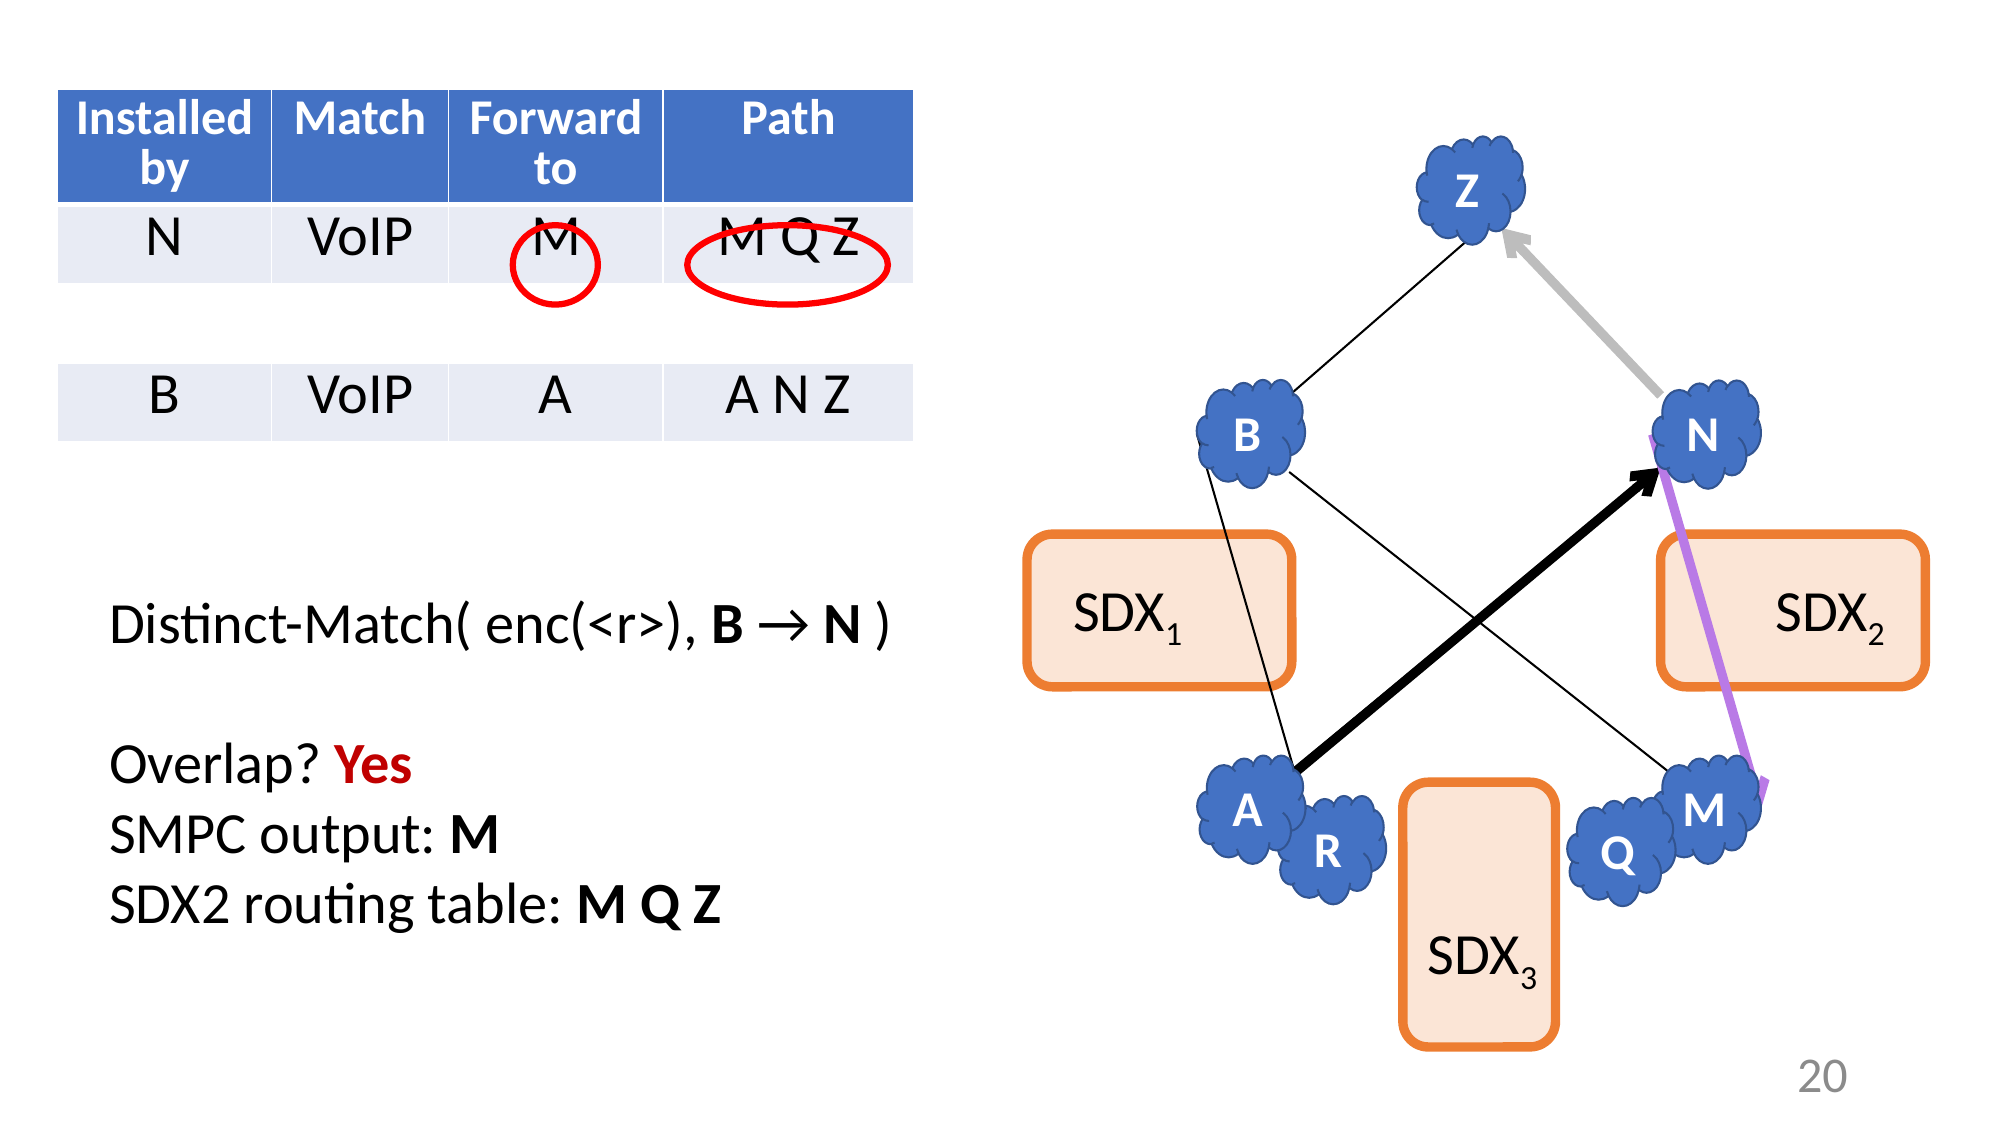

| Installed by | Match | Forward to | Path |
| --- | --- | --- | --- |
| N | VoIP | M | M Q Z |
|  |  |  |  |
| B | VoIP | A | A N Z |
Z

B
N

SDX1
SDX2
Distinct-Match( enc(<r>), B → N )

Overlap? Yes
SMPC output: M
SDX2 routing table: M Q Z

A
M
R
Q

SDX3
20